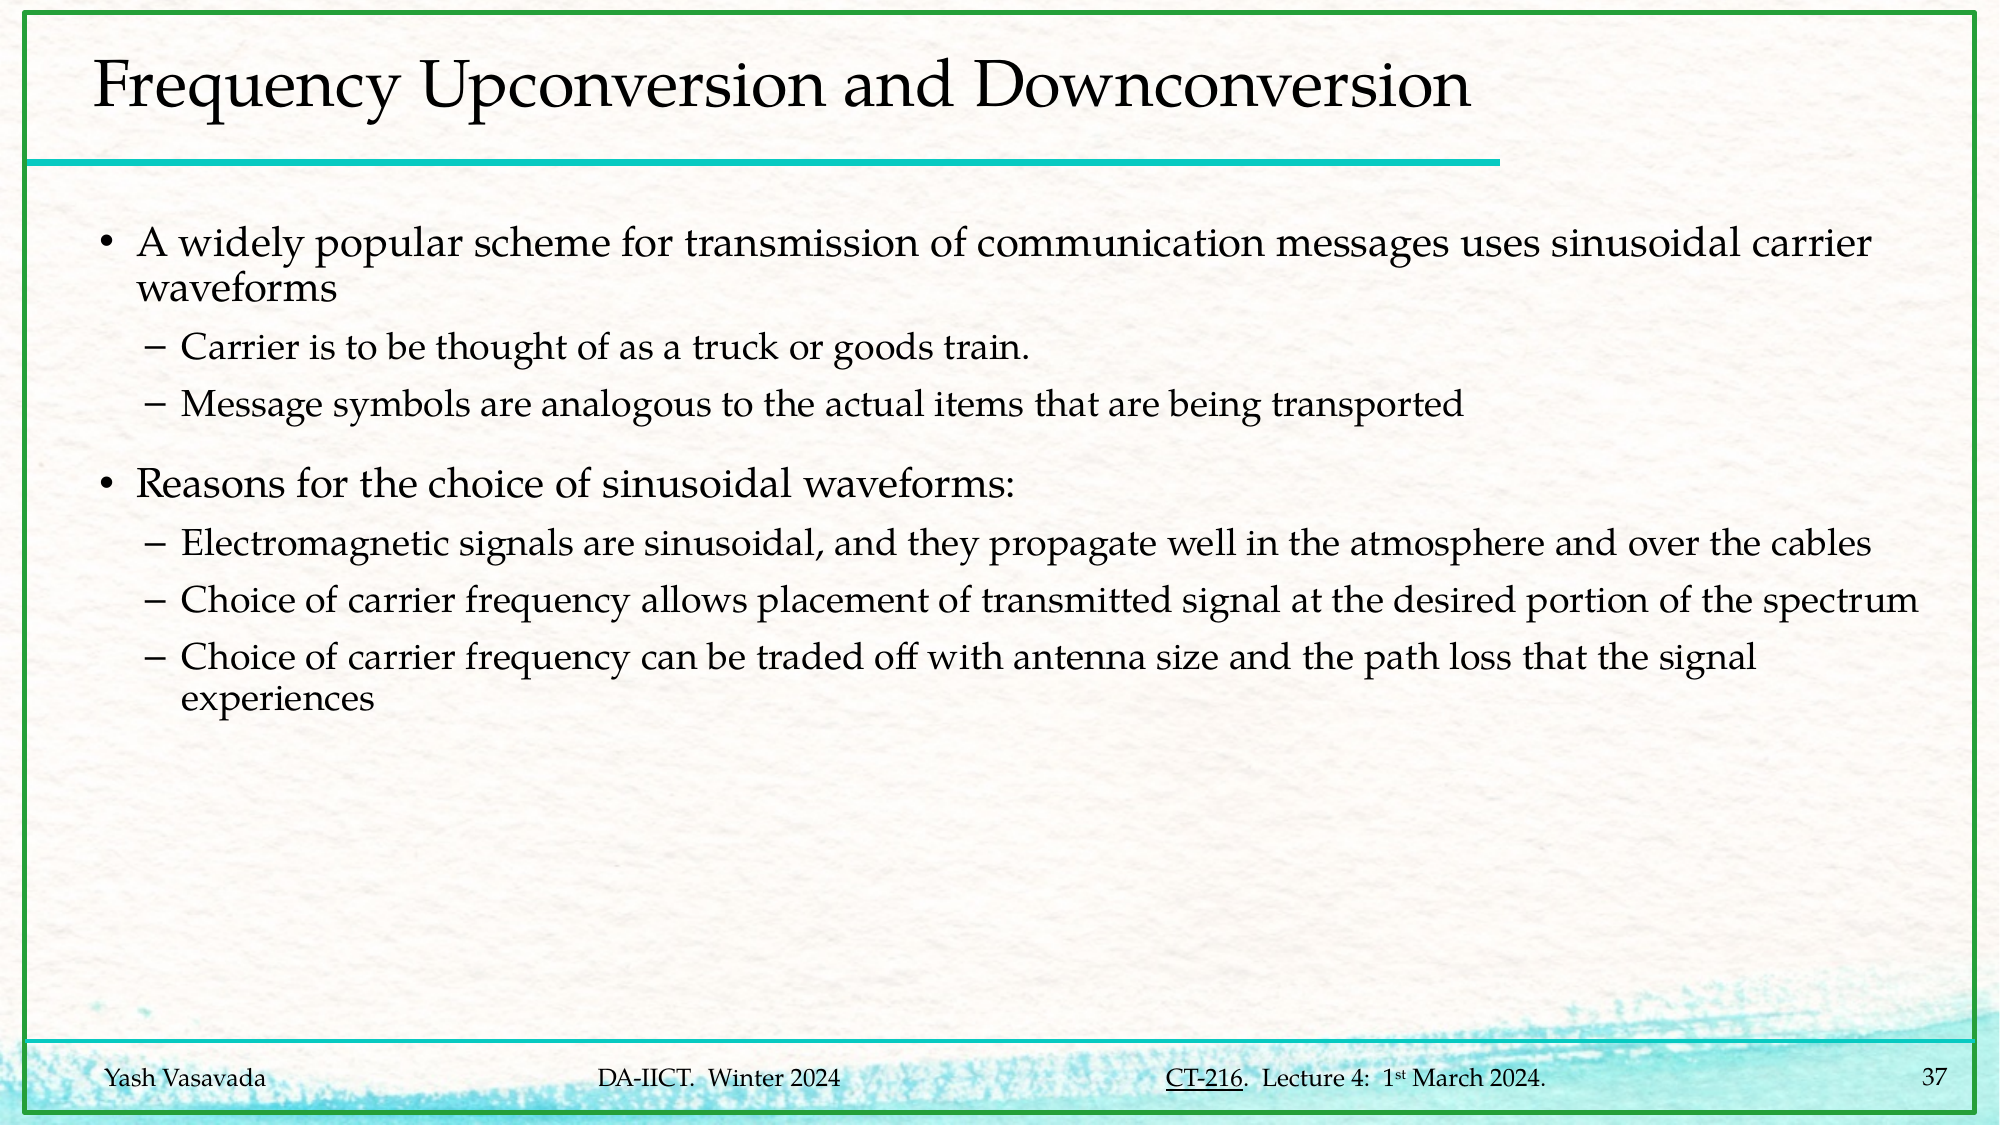

# Frequency Upconversion and Downconversion
A widely popular scheme for transmission of communication messages uses sinusoidal carrier waveforms
Carrier is to be thought of as a truck or goods train.
Message symbols are analogous to the actual items that are being transported
Reasons for the choice of sinusoidal waveforms:
Electromagnetic signals are sinusoidal, and they propagate well in the atmosphere and over the cables
Choice of carrier frequency allows placement of transmitted signal at the desired portion of the spectrum
Choice of carrier frequency can be traded off with antenna size and the path loss that the signal experiences
37